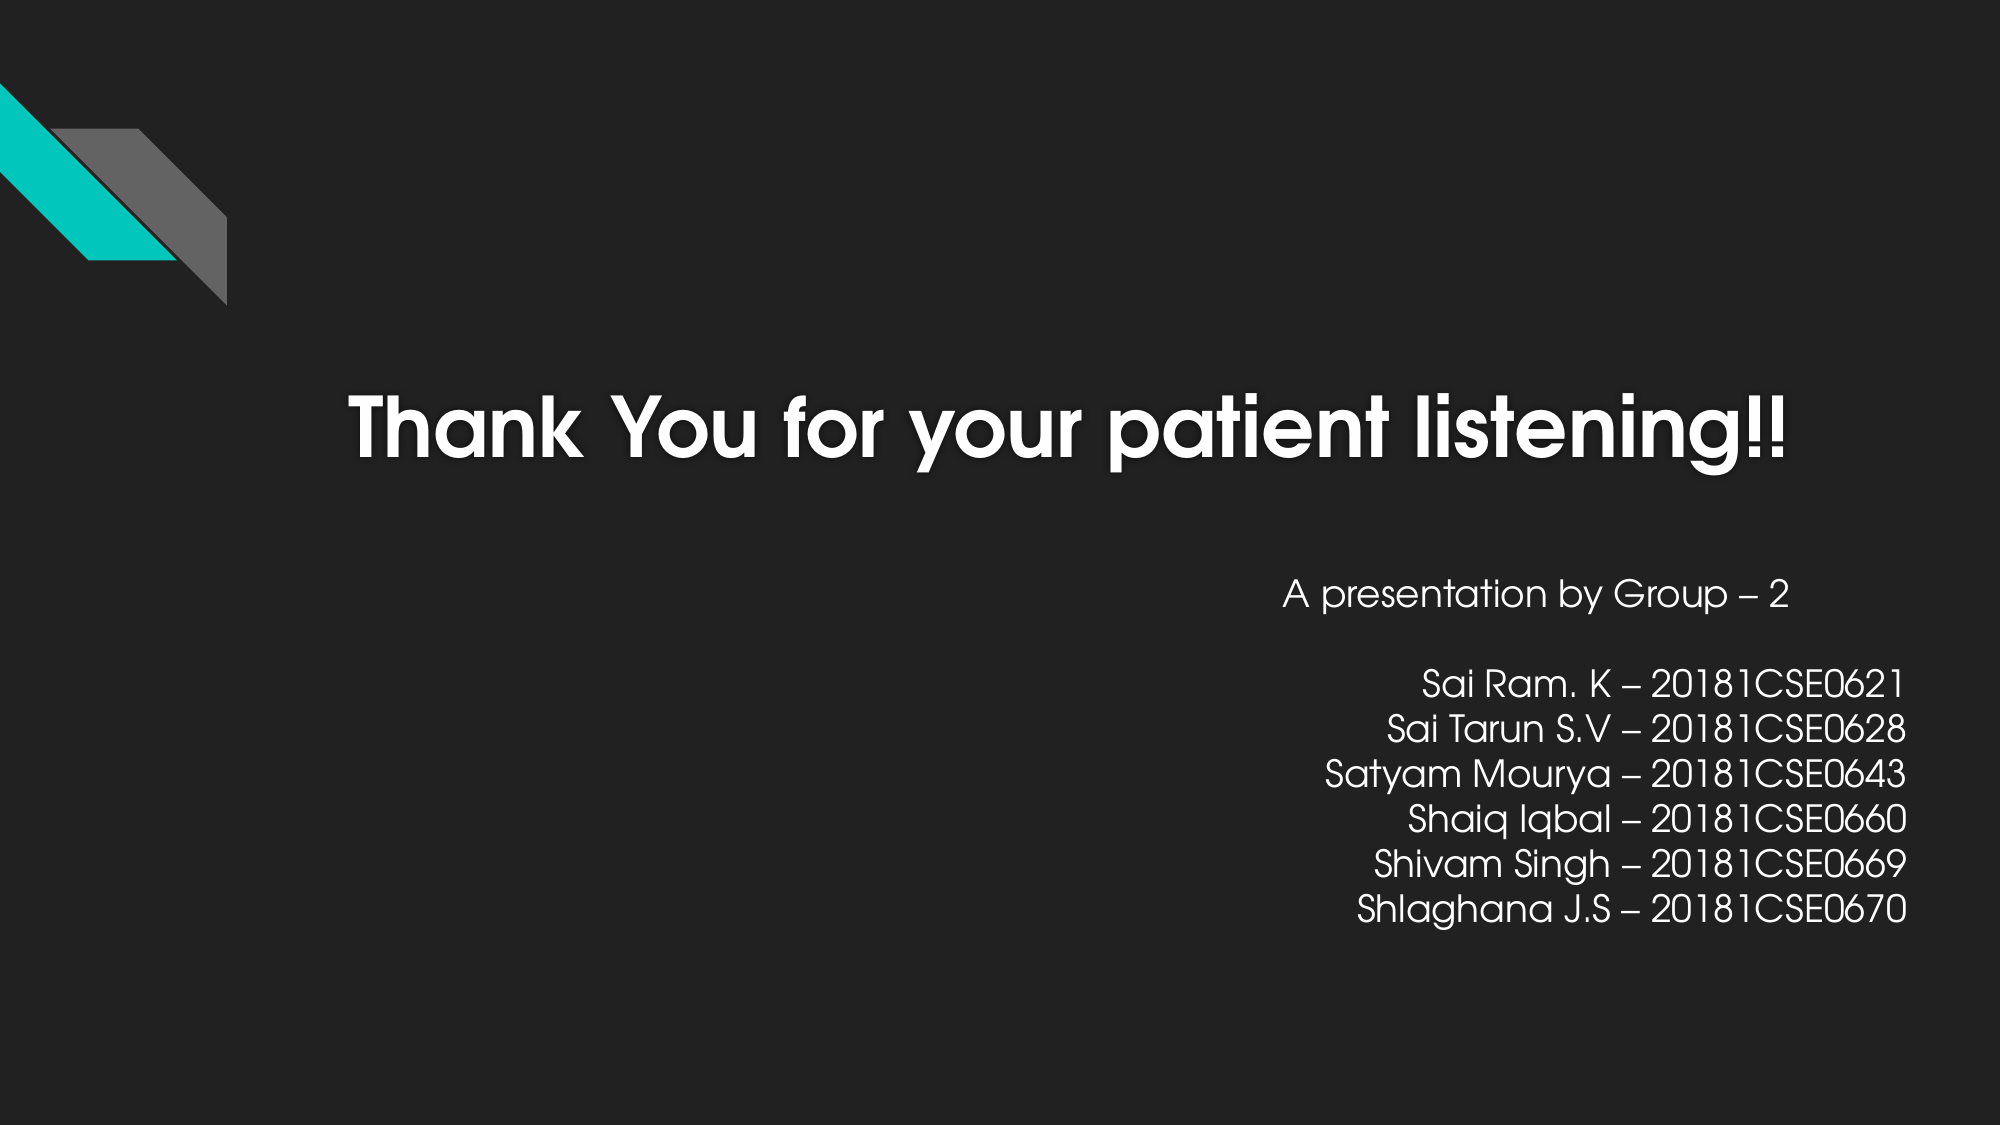

# Thank You for your patient listening!!
A presentation by Group – 2

Sai Ram. K – 20181CSE0621
Sai Tarun S.V – 20181CSE0628
Satyam Mourya – 20181CSE0643
Shaiq Iqbal – 20181CSE0660
Shivam Singh – 20181CSE0669
Shlaghana J.S – 20181CSE0670